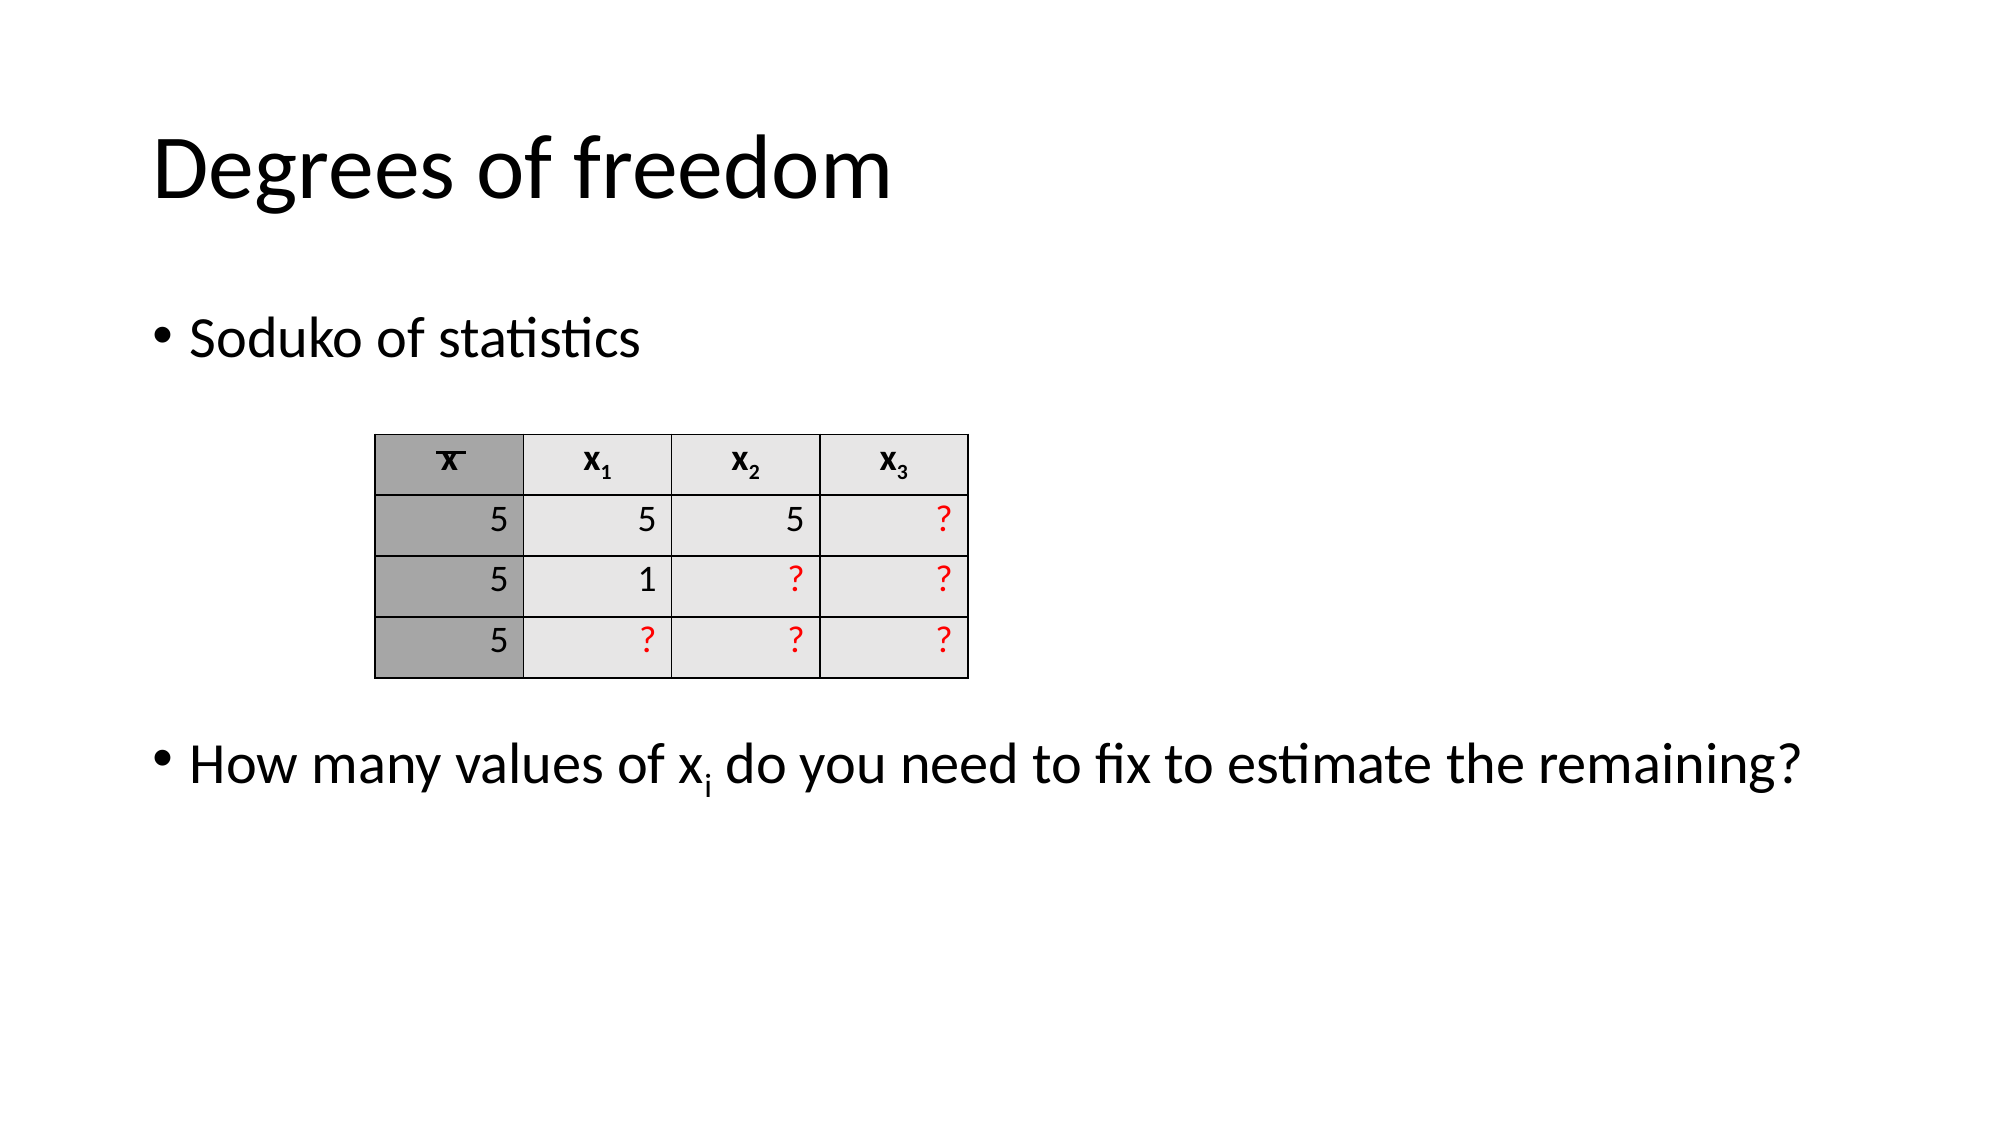

# Degrees of freedom
Soduko of statistics

How many values of xi do you need to fix to estimate the remaining?
| x | x1 | x2 | x3 |
| --- | --- | --- | --- |
| 5 | 5 | 5 | ? |
| 5 | 1 | ? | ? |
| 5 | ? | ? | ? |